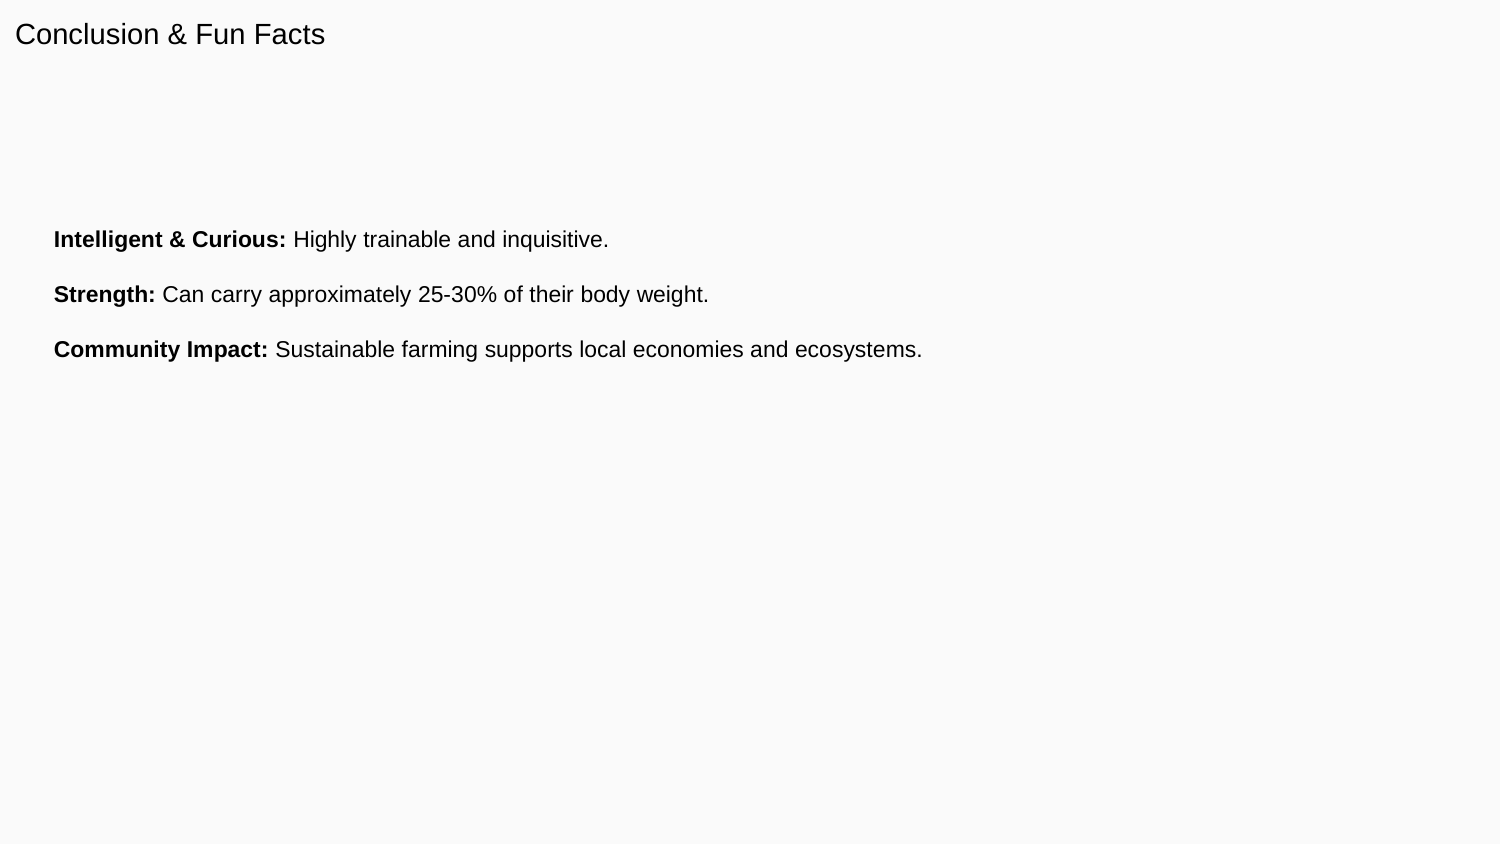

Conclusion & Fun Facts
Intelligent & Curious: Highly trainable and inquisitive.
Strength: Can carry approximately 25-30% of their body weight.
Community Impact: Sustainable farming supports local economies and ecosystems.